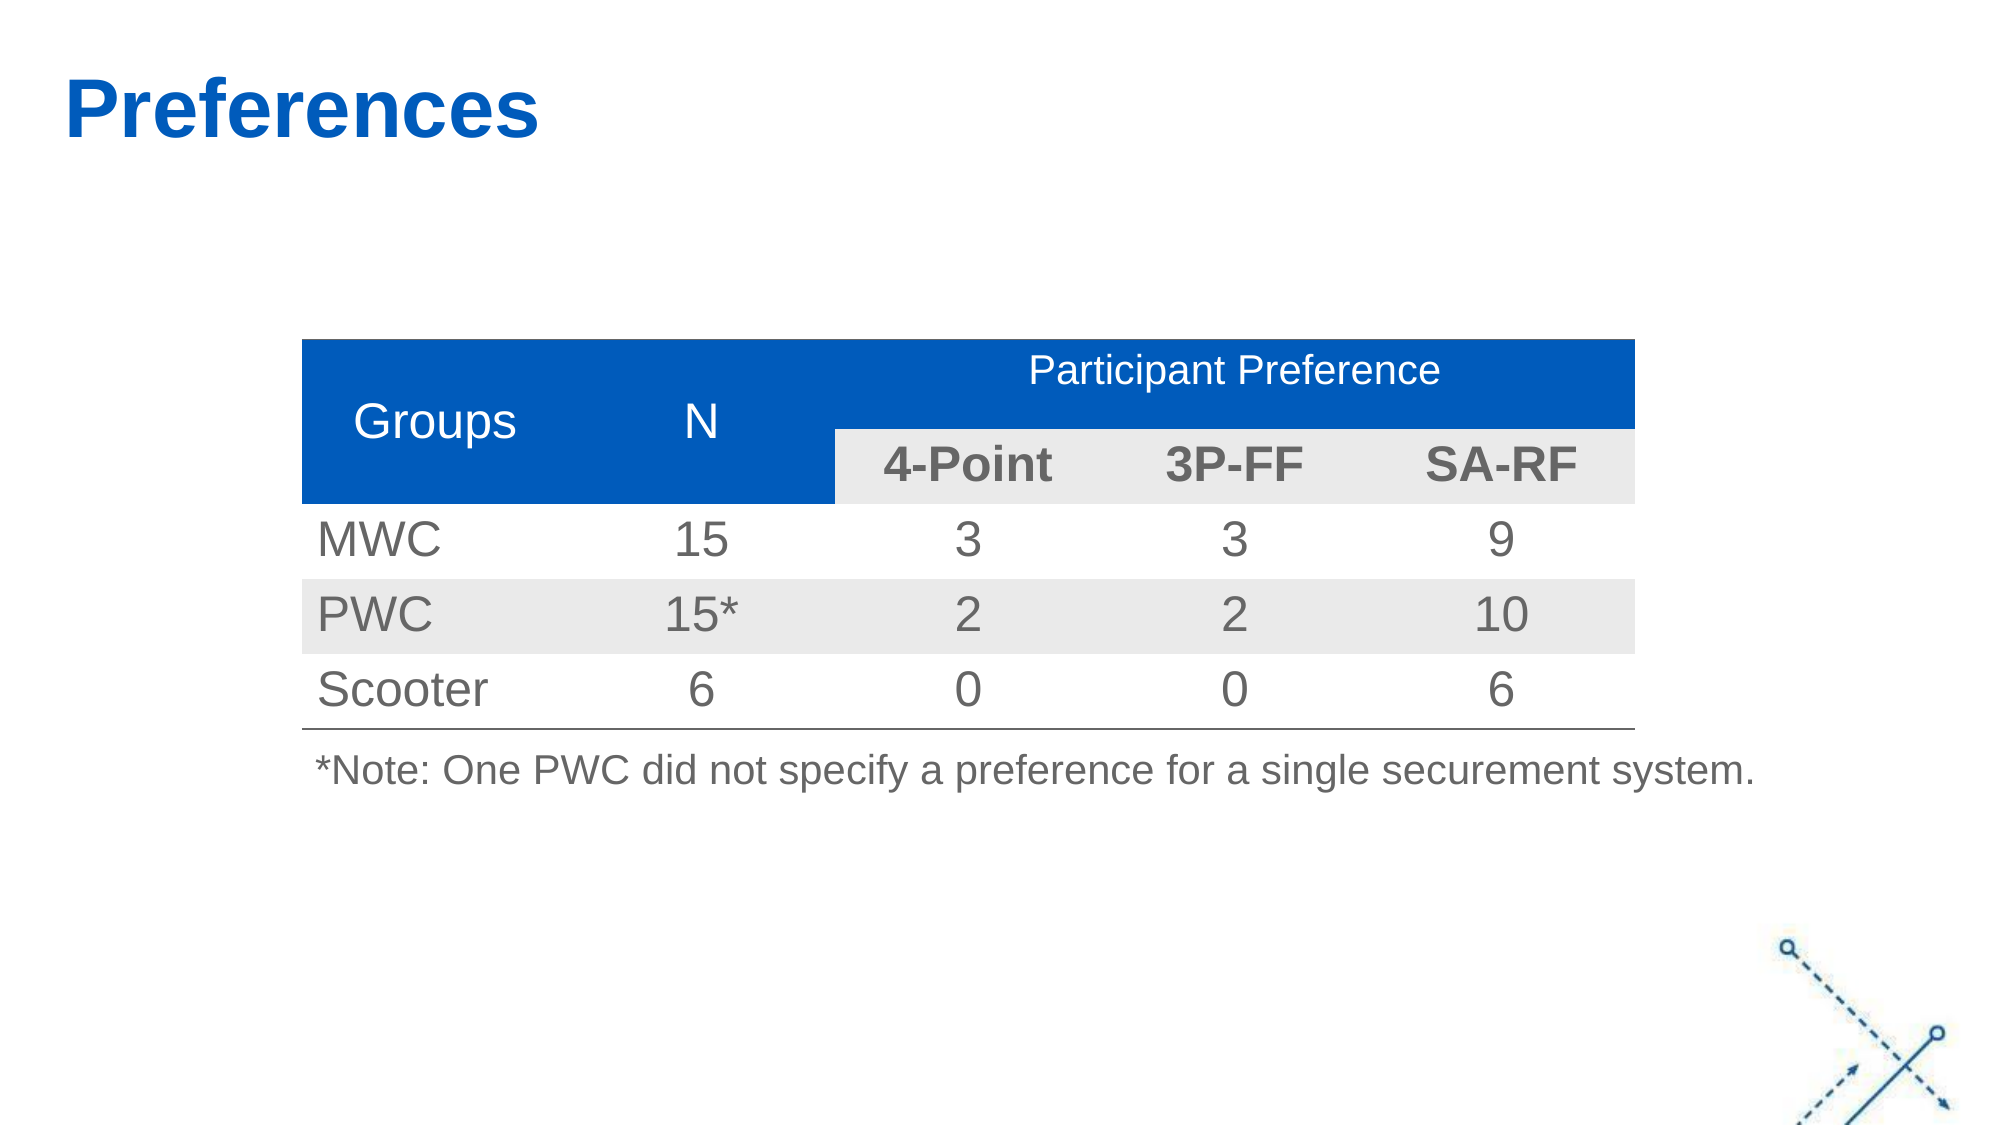

# Preferences
| Groups | N | Participant Preference |  |  |
| --- | --- | --- | --- | --- |
|  |  | 4-Point | 3P-FF | SA-RF |
| MWC | 15 | 3 | 3 | 9 |
| PWC | 15\* | 2 | 2 | 10 |
| Scooter | 6 | 0 | 0 | 6 |
*Note: One PWC did not specify a preference for a single securement system.